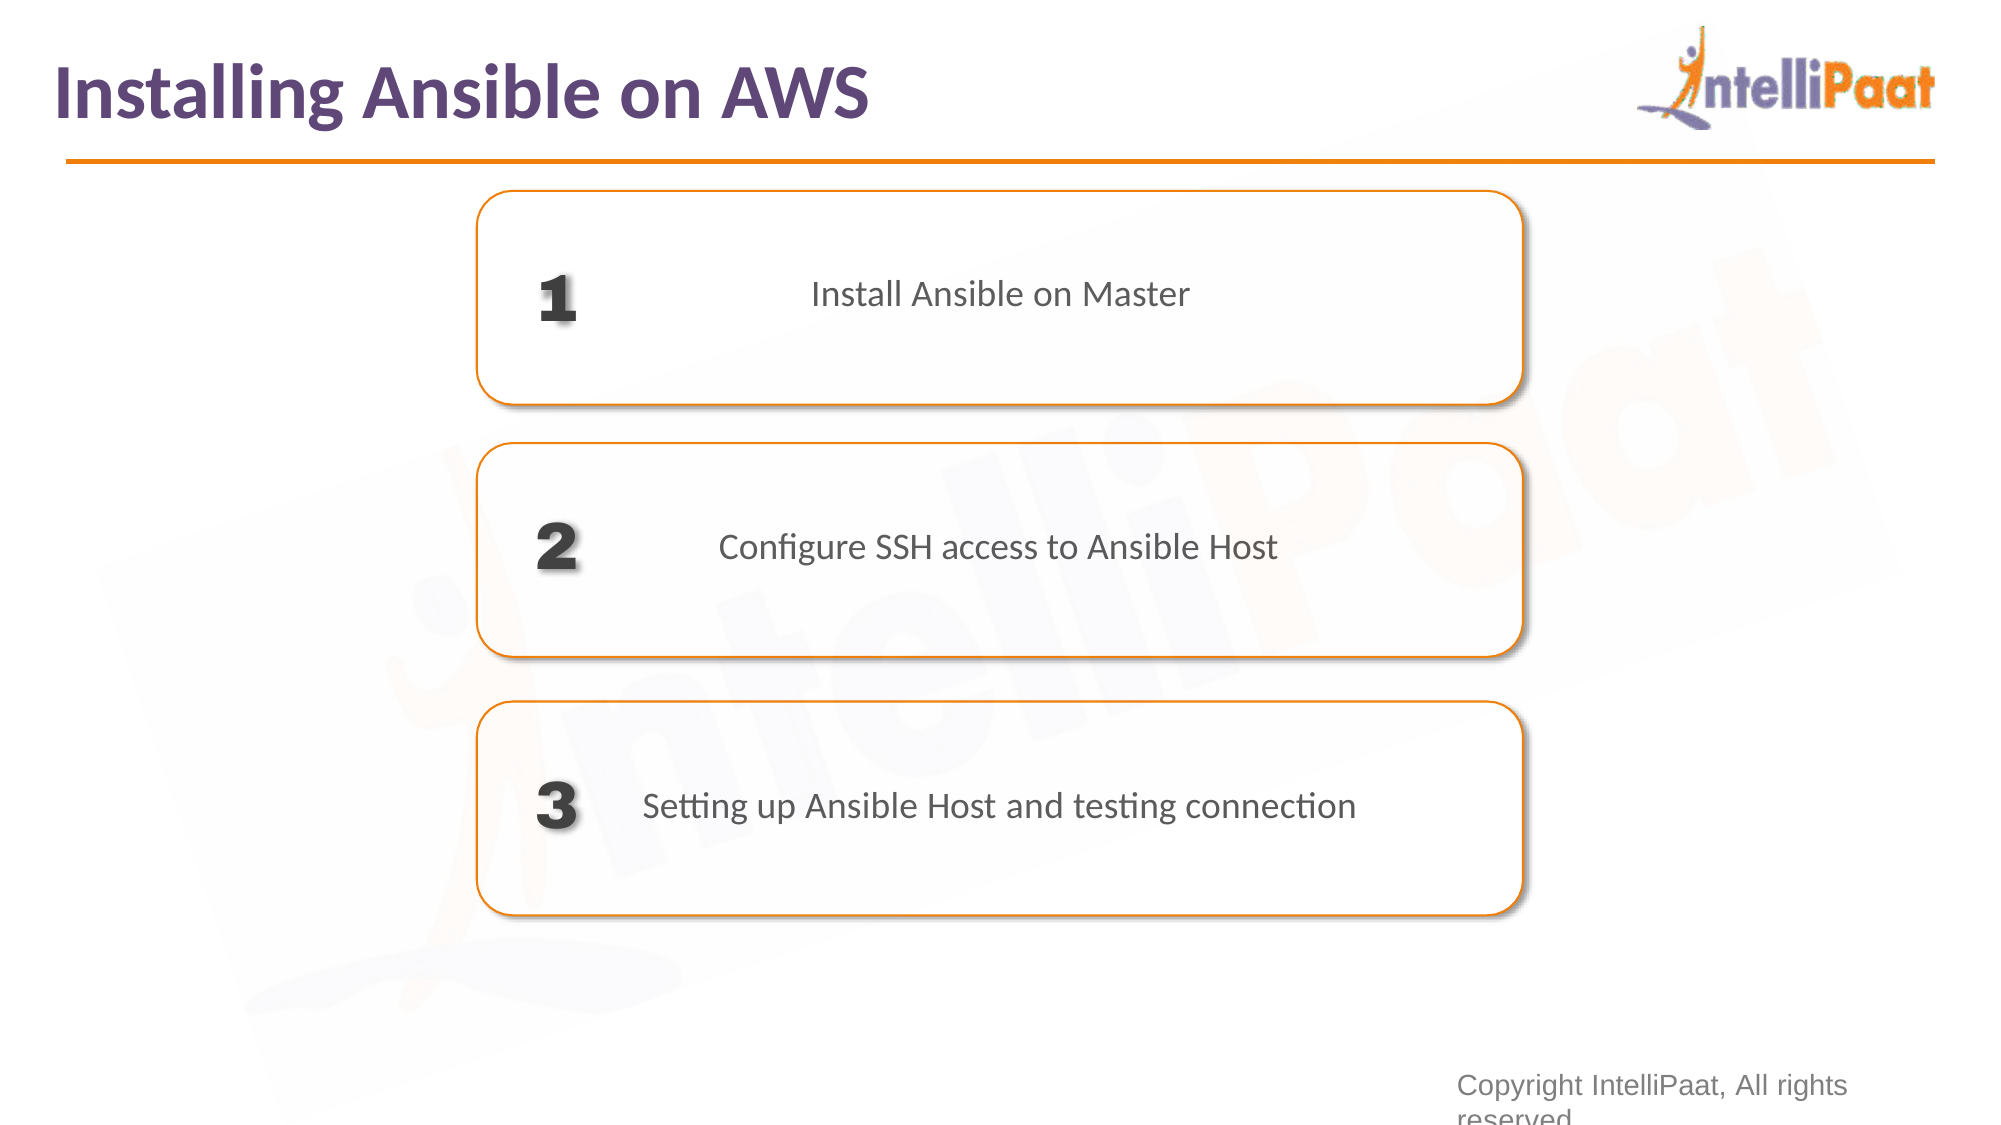

# Installing Ansible on AWS

1
Install Ansible on Master

2
Configure SSH access to Ansible Host

3
Setting up Ansible Host and testing connection
Copyright IntelliPaat, All rights reserved